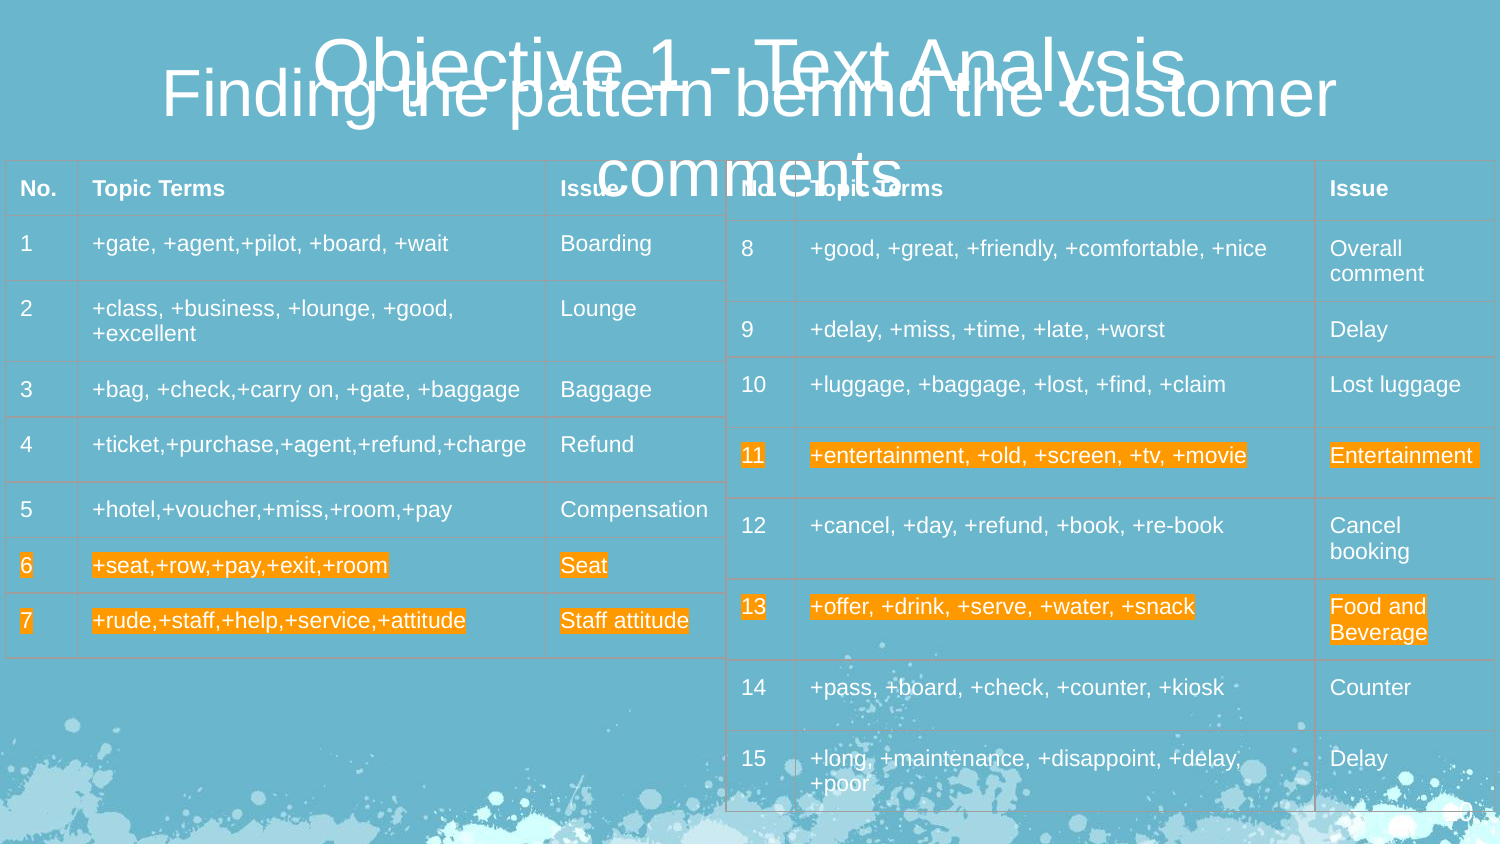

# Objective 1 - Text Analysis
Finding the pattern behind the customer comments
| No. | Topic Terms | Issue |
| --- | --- | --- |
| 1 | +gate, +agent,+pilot, +board, +wait | Boarding |
| 2 | +class, +business, +lounge, +good, +excellent | Lounge |
| 3 | +bag, +check,+carry on, +gate, +baggage | Baggage |
| 4 | +ticket,+purchase,+agent,+refund,+charge | Refund |
| 5 | +hotel,+voucher,+miss,+room,+pay | Compensation |
| 6 | +seat,+row,+pay,+exit,+room | Seat |
| 7 | +rude,+staff,+help,+service,+attitude | Staff attitude |
| No. | Topic Terms | Issue |
| --- | --- | --- |
| 8 | +good, +great, +friendly, +comfortable, +nice | Overall comment |
| 9 | +delay, +miss, +time, +late, +worst | Delay |
| 10 | +luggage, +baggage, +lost, +find, +claim | Lost luggage |
| 11 | +entertainment, +old, +screen, +tv, +movie | Entertainment |
| 12 | +cancel, +day, +refund, +book, +re-book | Cancel booking |
| 13 | +offer, +drink, +serve, +water, +snack | Food and Beverage |
| 14 | +pass, +board, +check, +counter, +kiosk | Counter |
| 15 | +long, +maintenance, +disappoint, +delay, +poor | Delay |
10